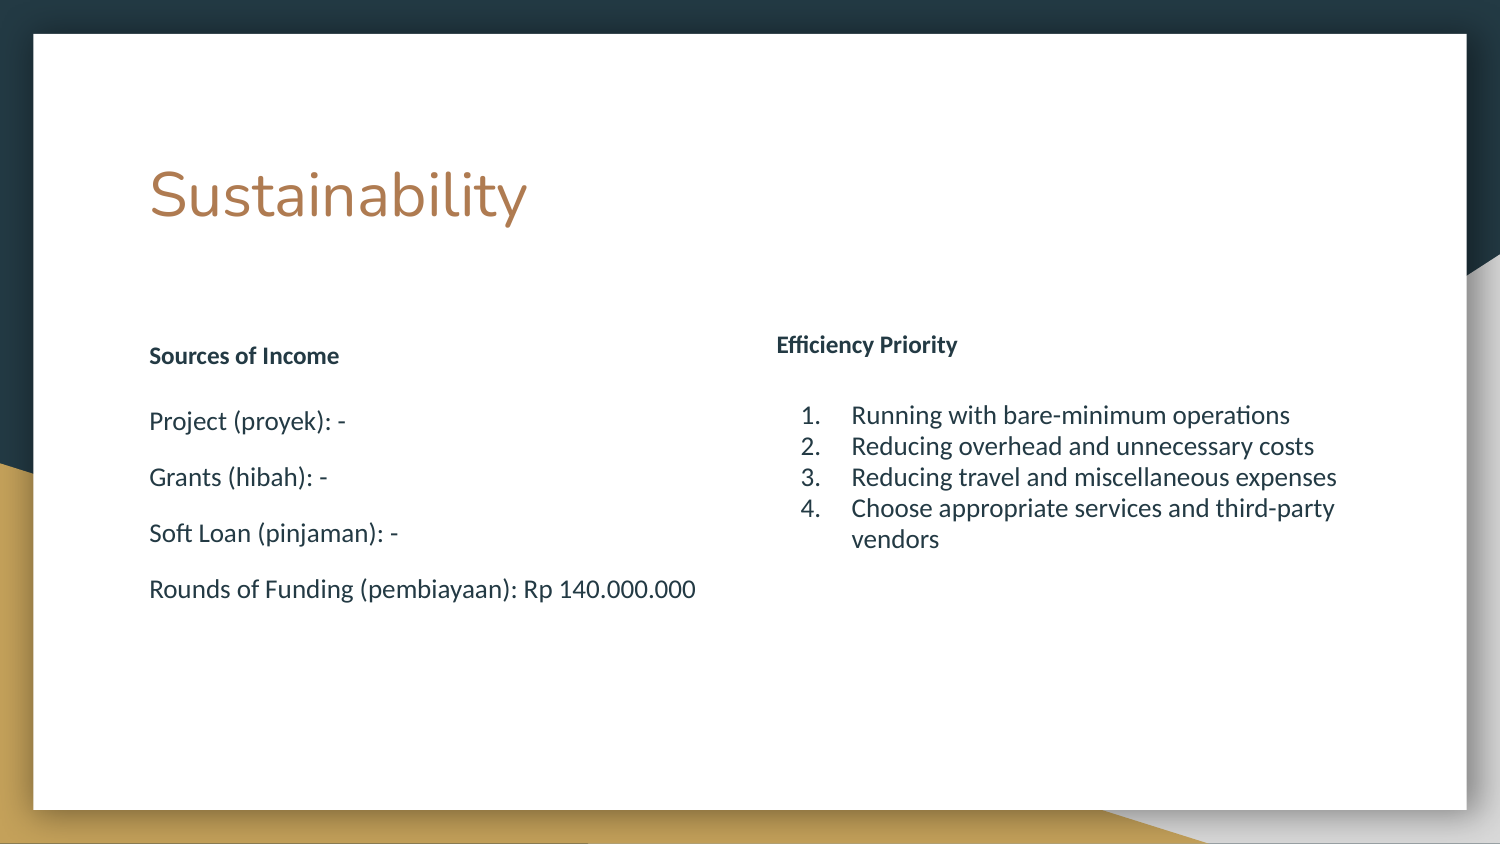

# Sustainability
Efficiency Priority
Sources of Income
Running with bare-minimum operations
Reducing overhead and unnecessary costs
Reducing travel and miscellaneous expenses
Choose appropriate services and third-party vendors

Project (proyek): -
Grants (hibah): -
Soft Loan (pinjaman): -
Rounds of Funding (pembiayaan): Rp 140.000.000